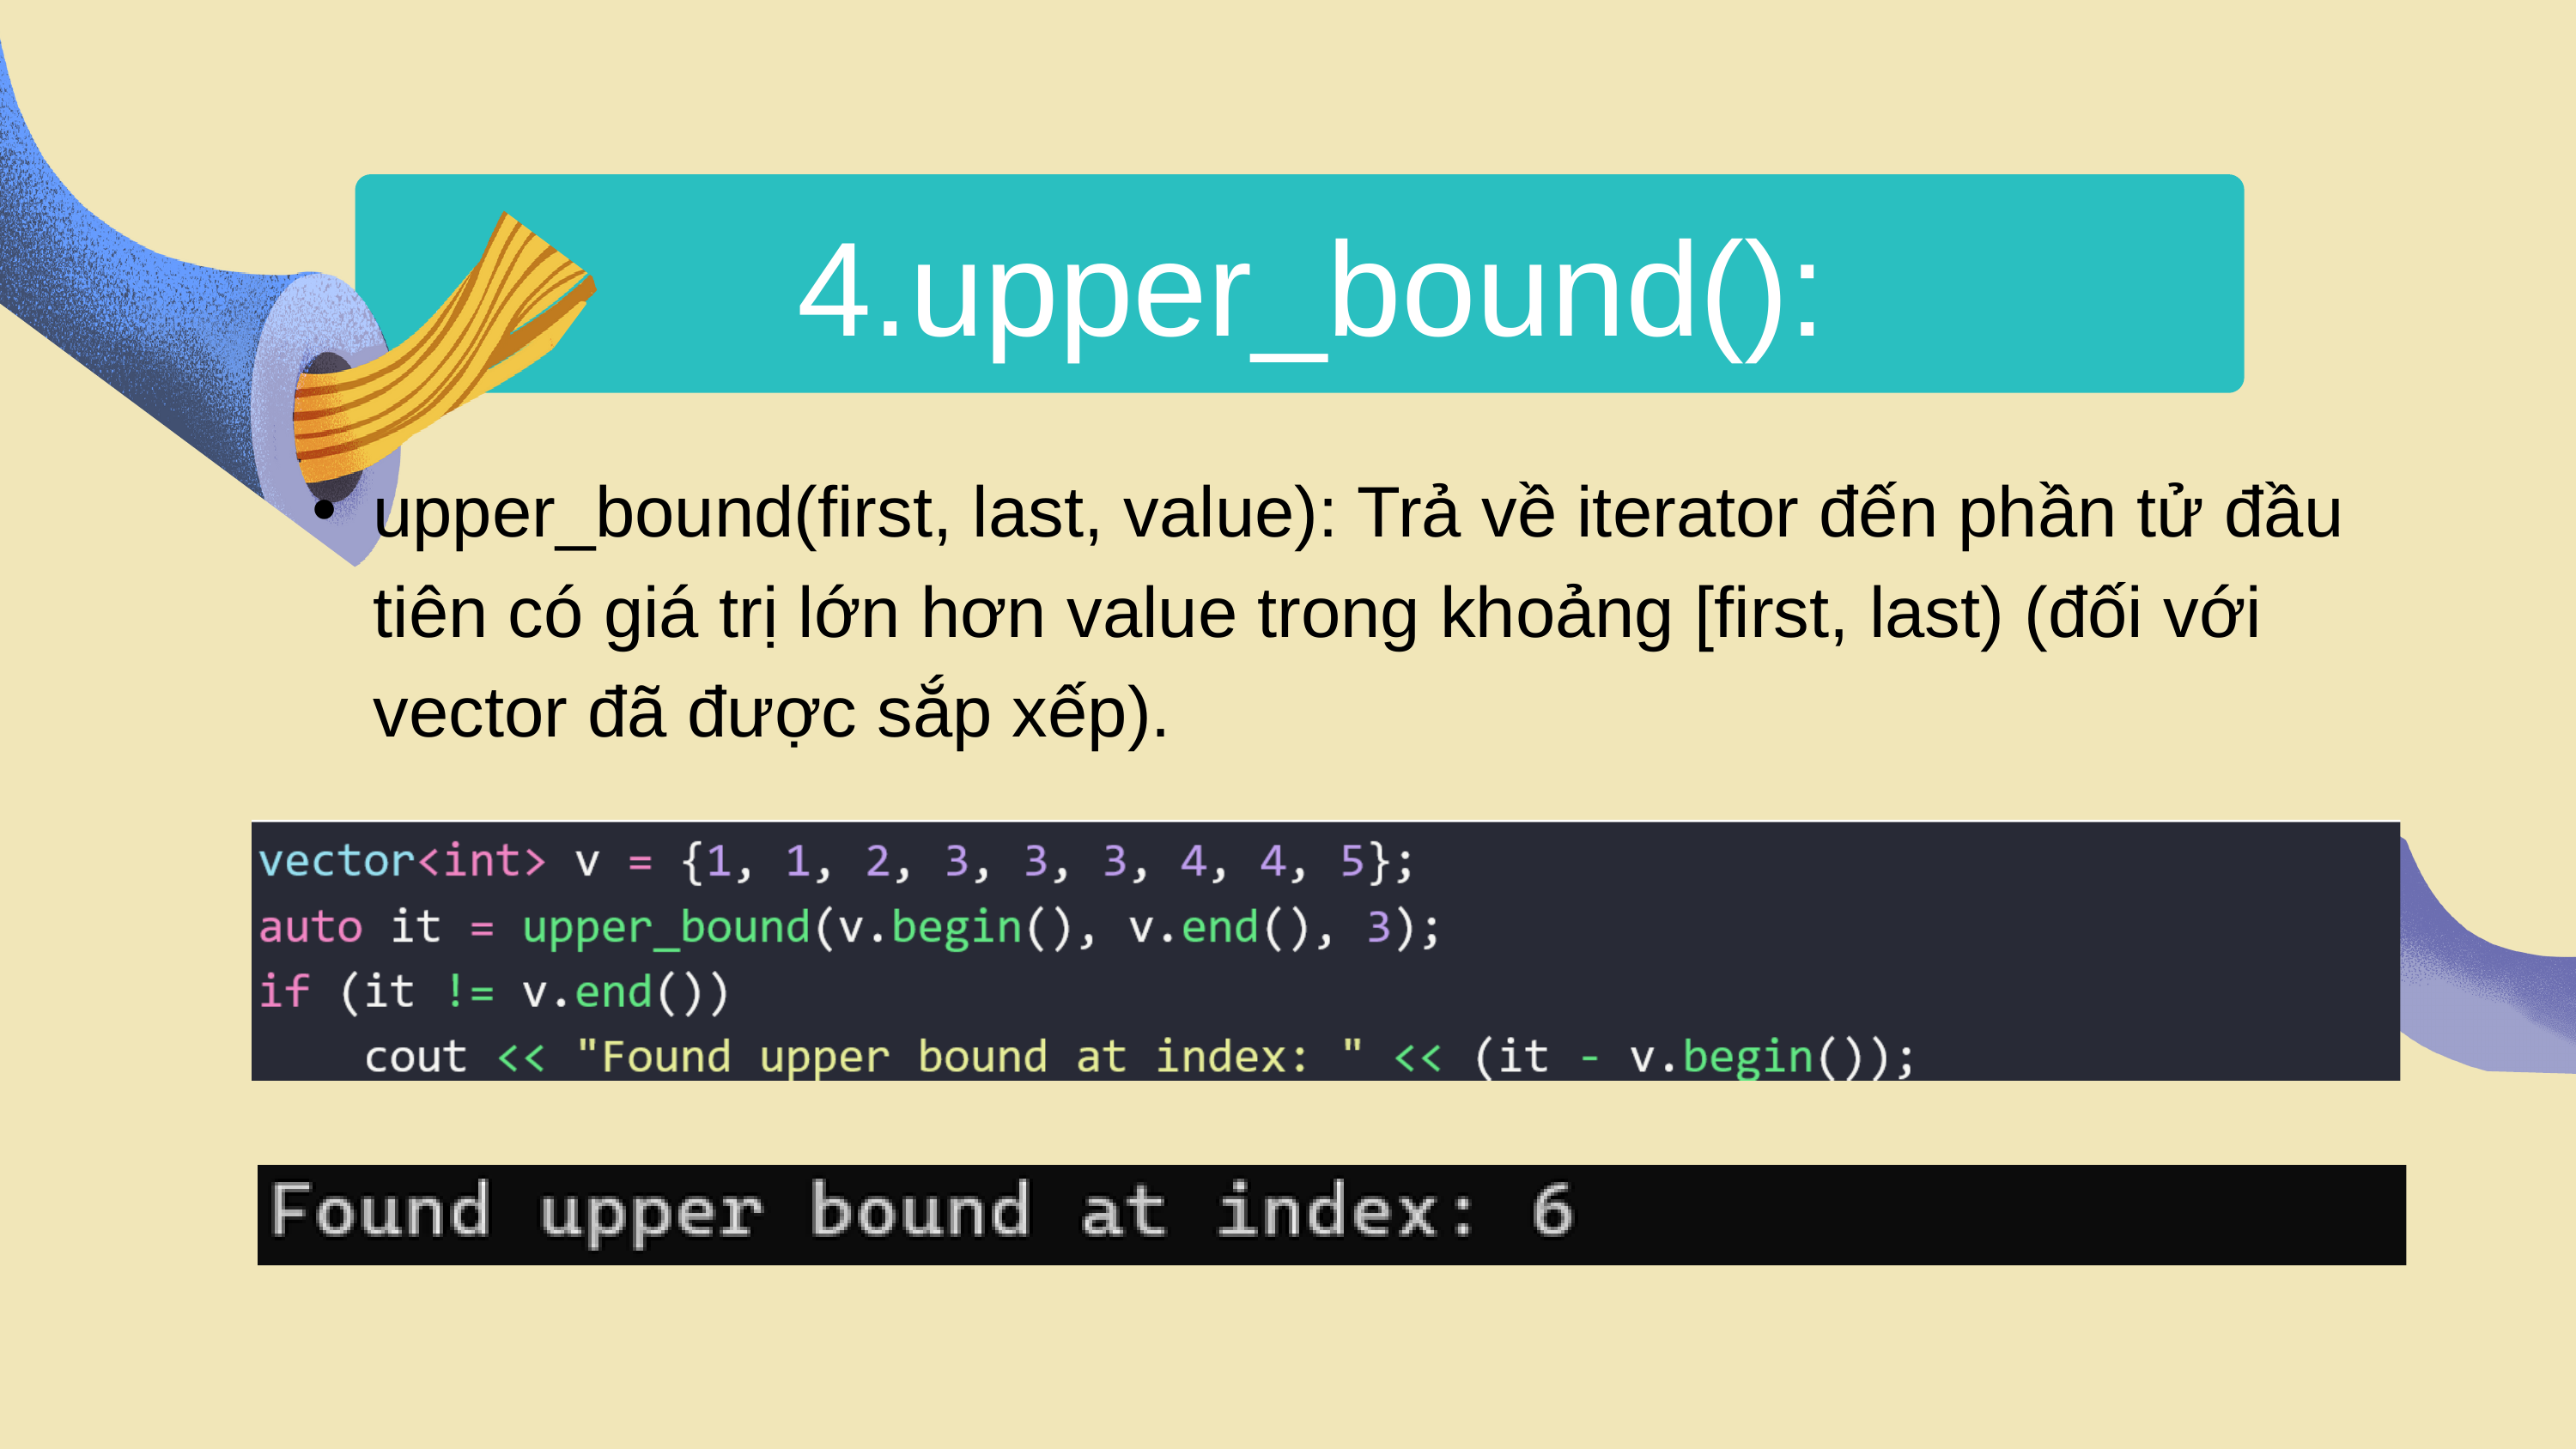

4.upper_bound():

upper_bound(first, last, value): Trả về iterator đến phần tử đầu tiên có giá trị lớn hơn value trong khoảng [first, last) (đối với vector đã được sắp xếp).